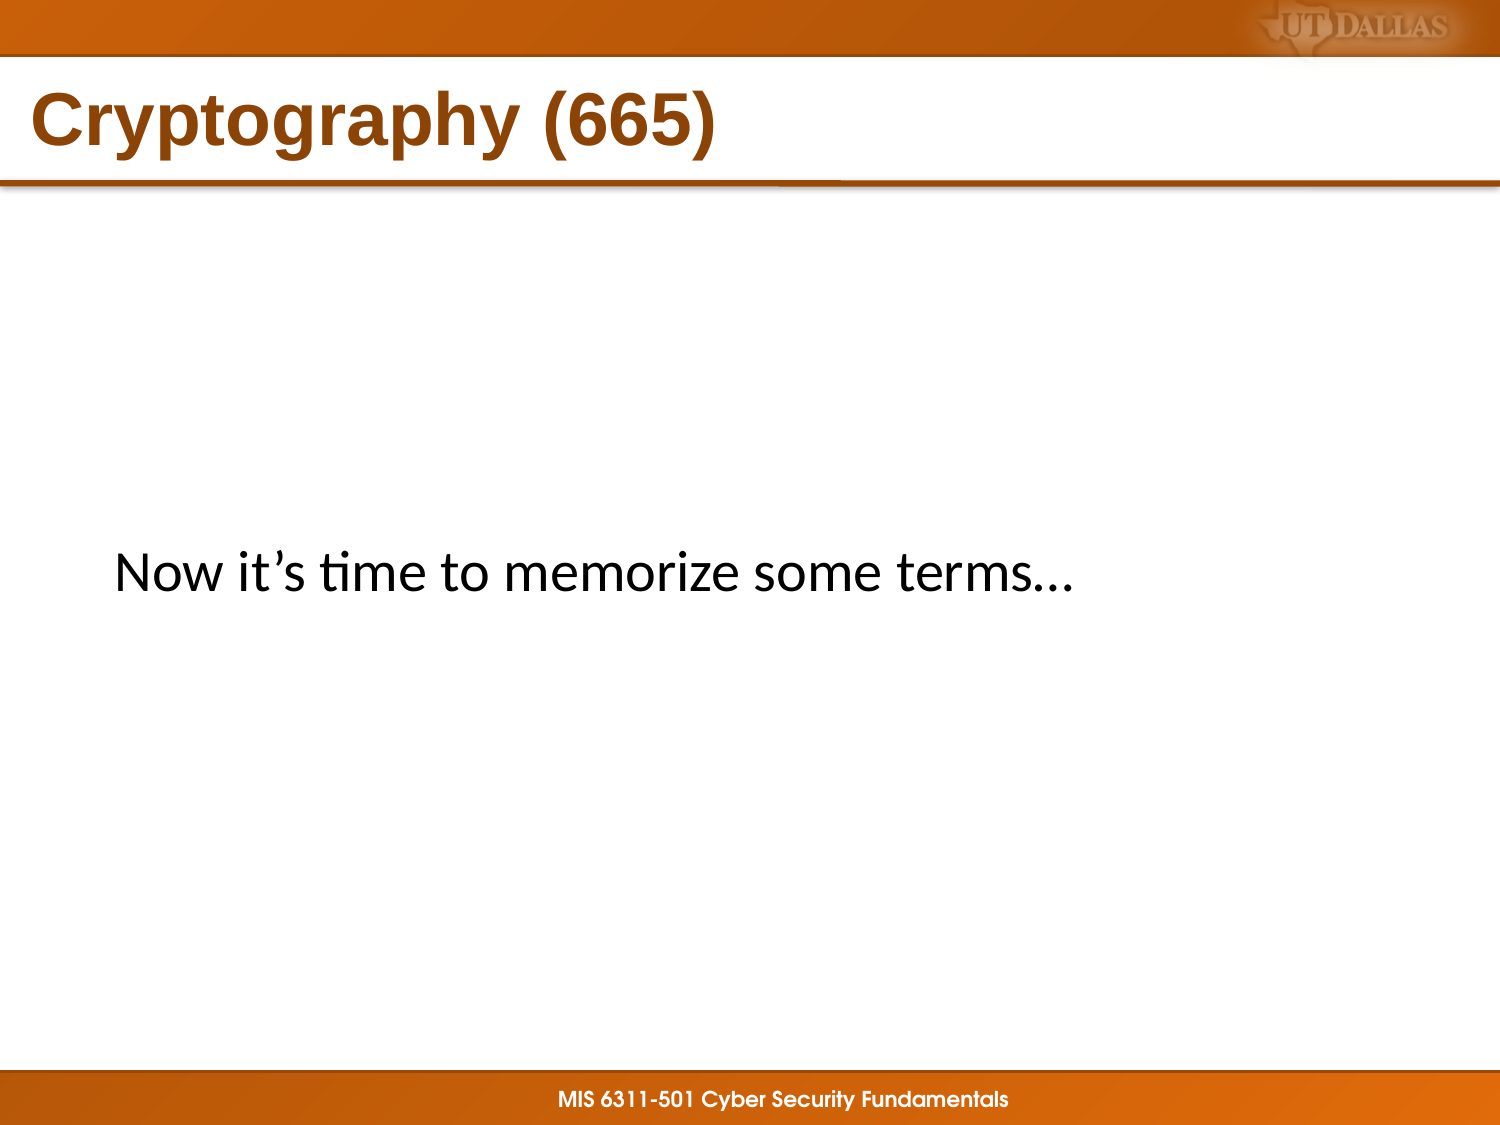

# Cryptography (665)

Now it’s time to memorize some terms…